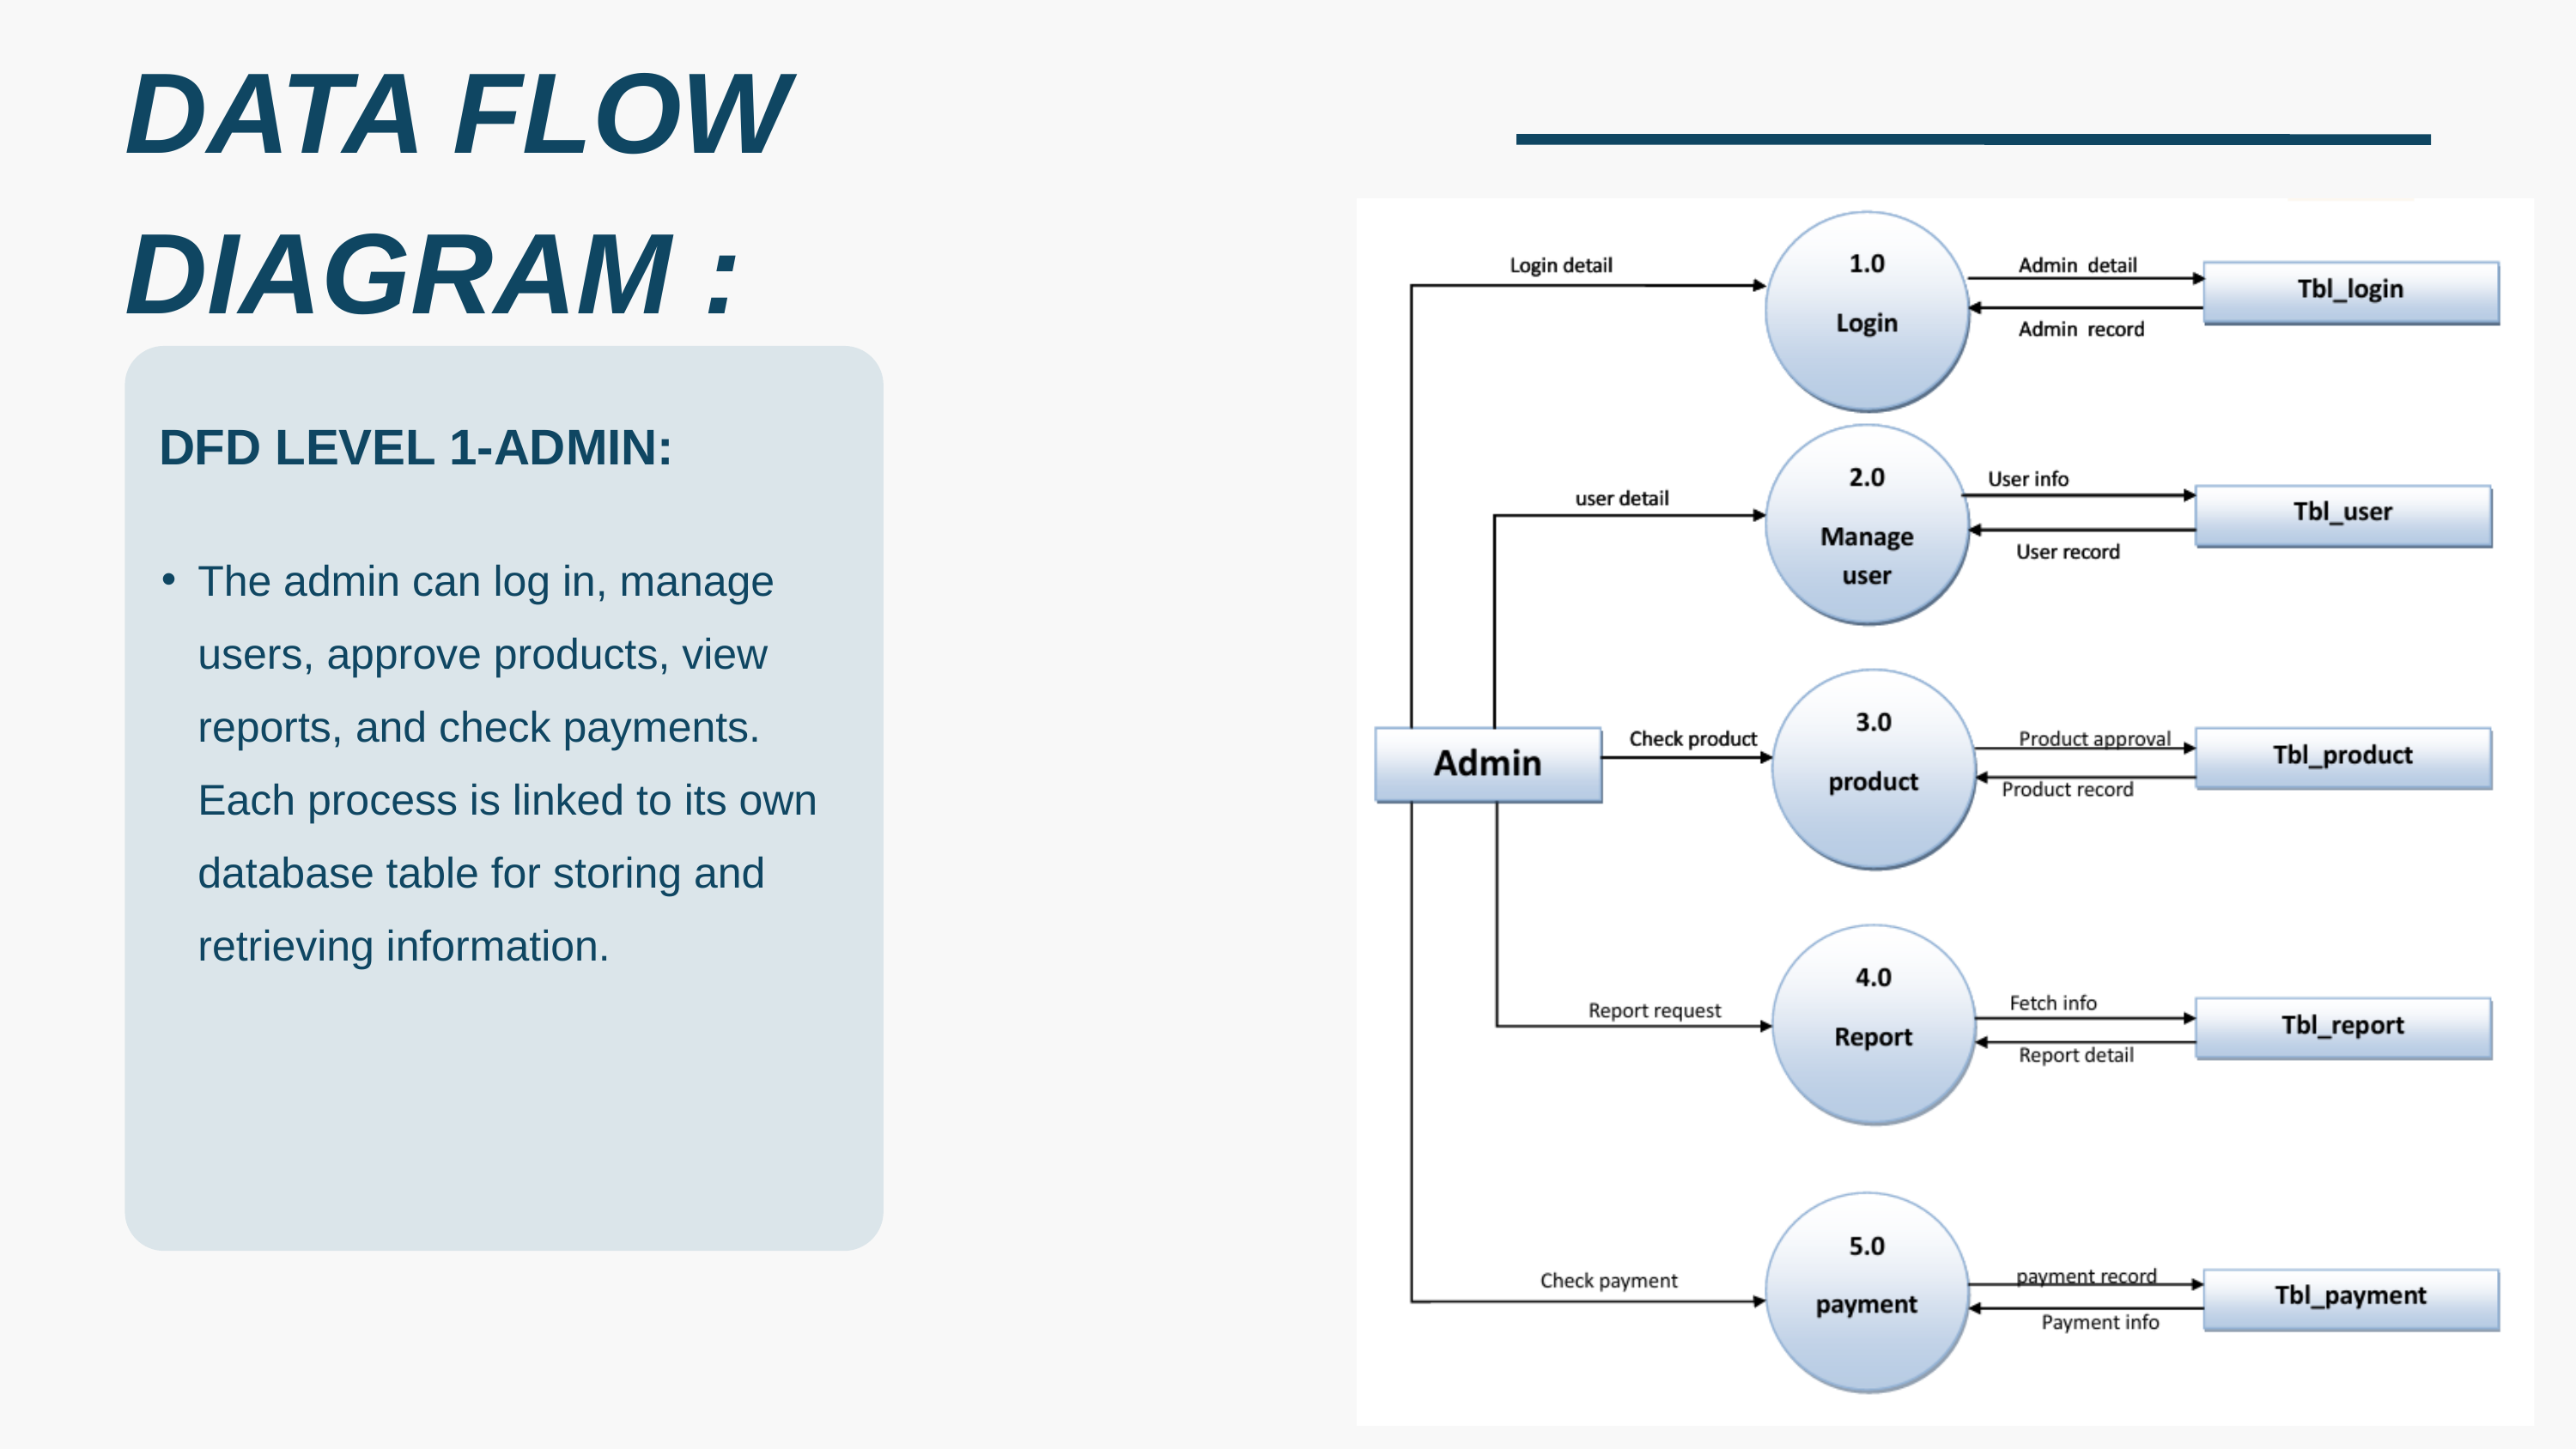

DATA FLOW DIAGRAM :

 DFD LEVEL 1-ADMIN:
The admin can log in, manage users, approve products, view reports, and check payments. Each process is linked to its own database table for storing and retrieving information.